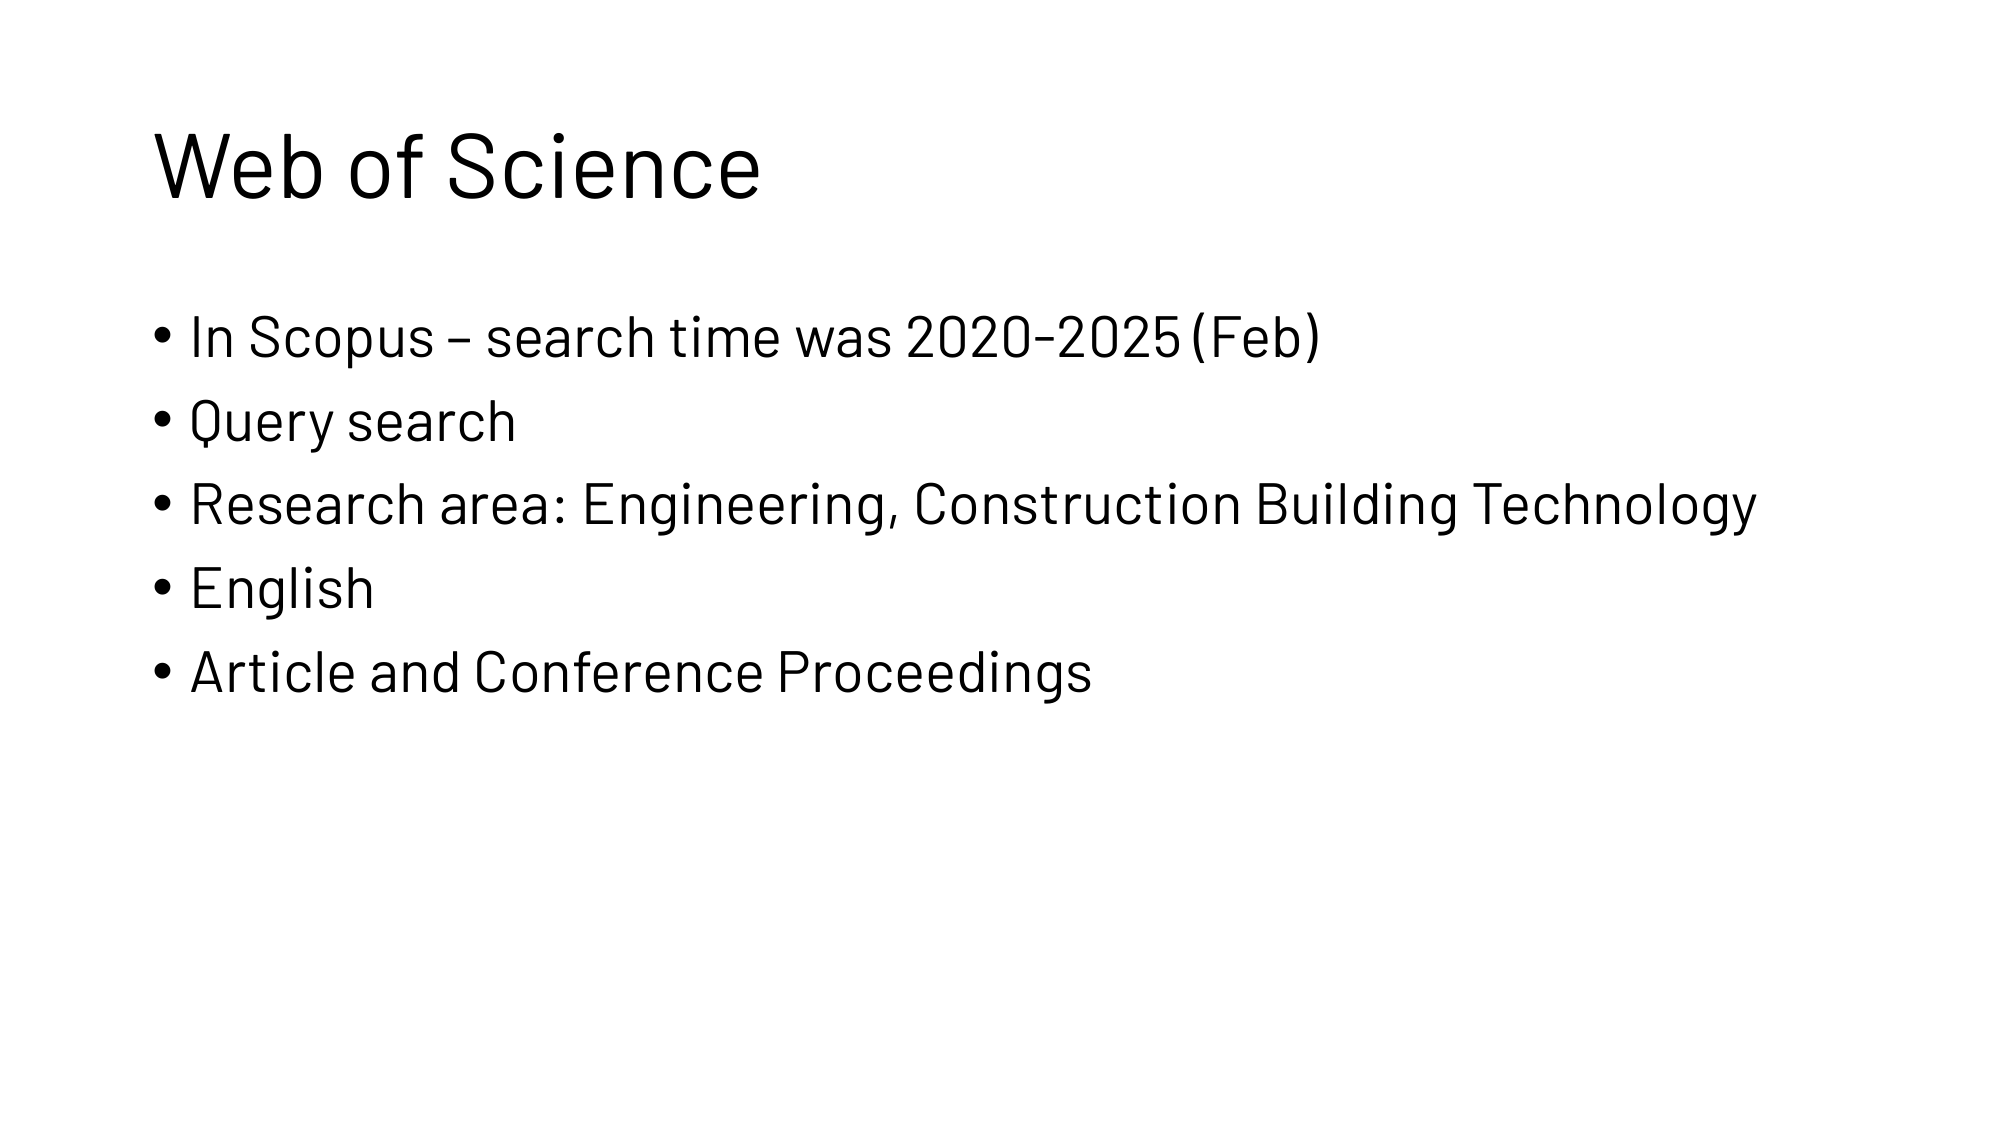

# Web of Science
In Scopus – search time was 2020-2025 (Feb)
Query search
Research area: Engineering, Construction Building Technology
English
Article and Conference Proceedings